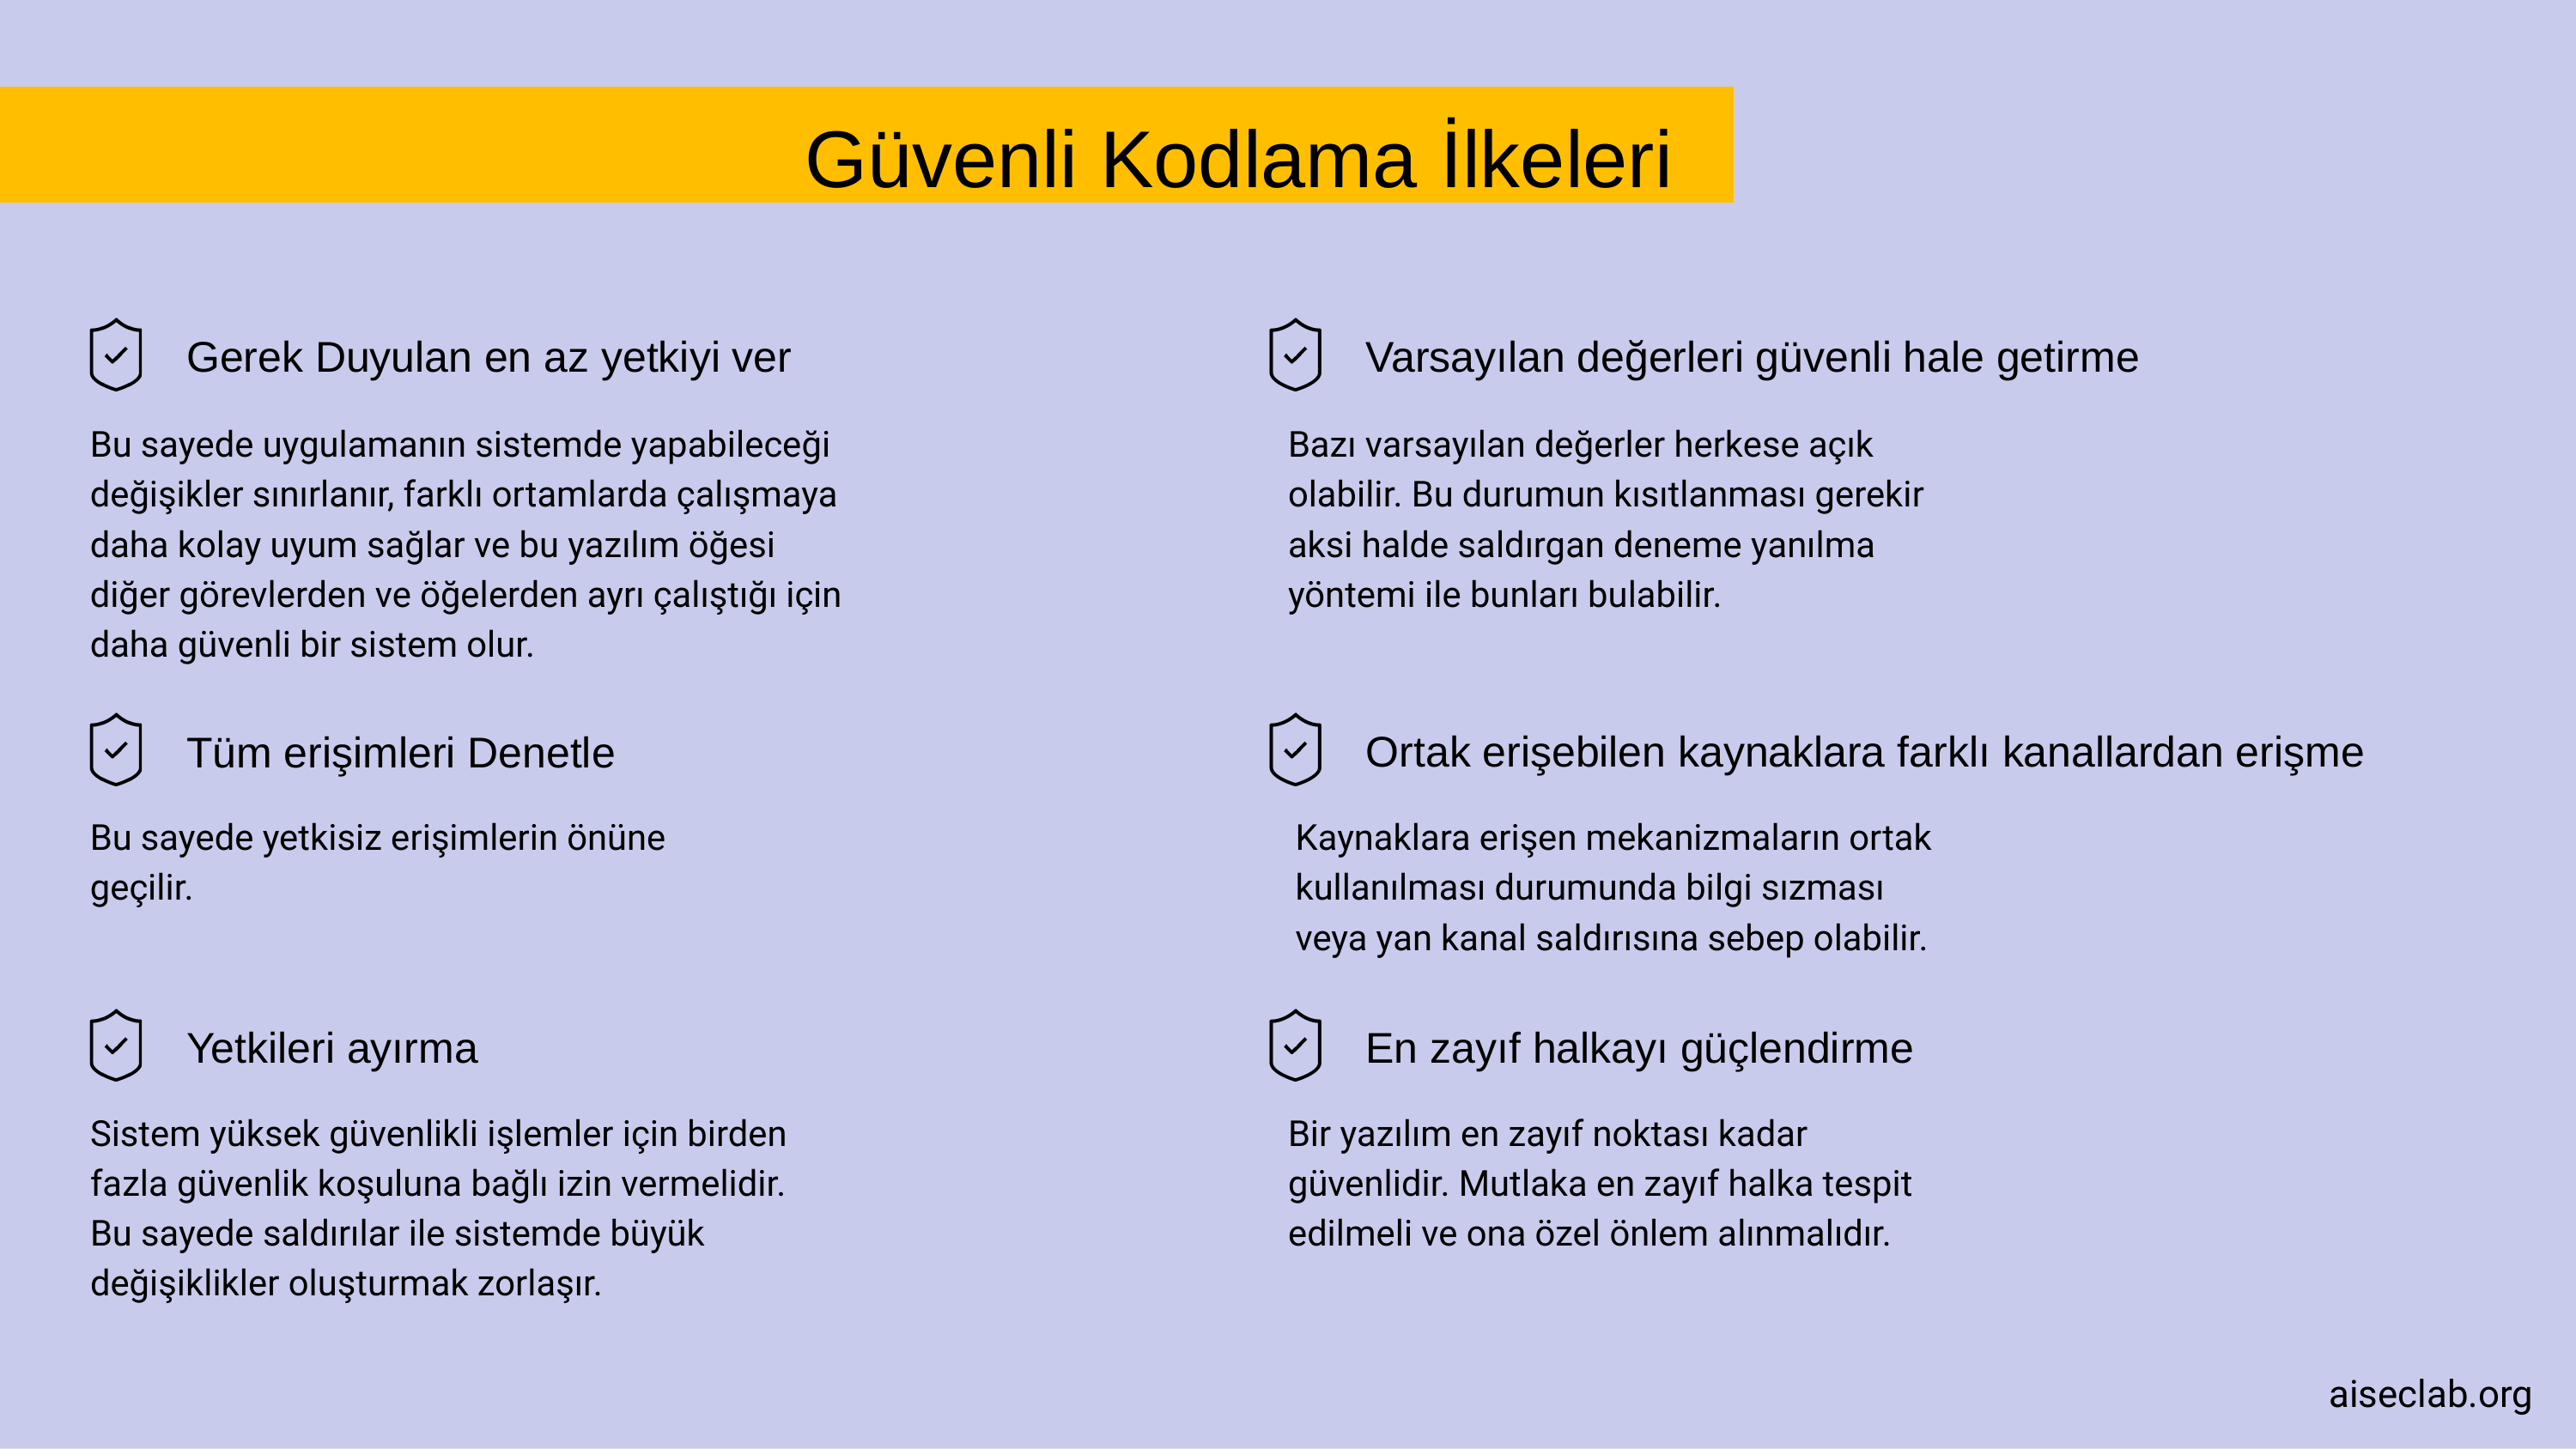

Güvenli Kodlama İlkeleri

Gerek Duyulan en az yetkiyi ver

Varsayılan değerleri güvenli hale getirme

Bu sayede uygulamanın sistemde yapabileceği değişikler sınırlanır, farklı ortamlarda çalışmaya daha kolay uyum sağlar ve bu yazılım öğesi diğer görevlerden ve öğelerden ayrı çalıştığı için daha güvenli bir sistem olur.

Bazı varsayılan değerler herkese açık olabilir. Bu durumun kısıtlanması gerekir aksi halde saldırgan deneme yanılma yöntemi ile bunları bulabilir.

Ortak erişebilen kaynaklara farklı kanallardan erişme

Tüm erişimleri Denetle

Bu sayede yetkisiz erişimlerin önüne geçilir.

Kaynaklara erişen mekanizmaların ortak kullanılması durumunda bilgi sızması veya yan kanal saldırısına sebep olabilir.

Yetkileri ayırma

En zayıf halkayı güçlendirme

Sistem yüksek güvenlikli işlemler için birden fazla güvenlik koşuluna bağlı izin vermelidir. Bu sayede saldırılar ile sistemde büyük değişiklikler oluşturmak zorlaşır.

Bir yazılım en zayıf noktası kadar güvenlidir. Mutlaka en zayıf halka tespit edilmeli ve ona özel önlem alınmalıdır.

aiseclab.org